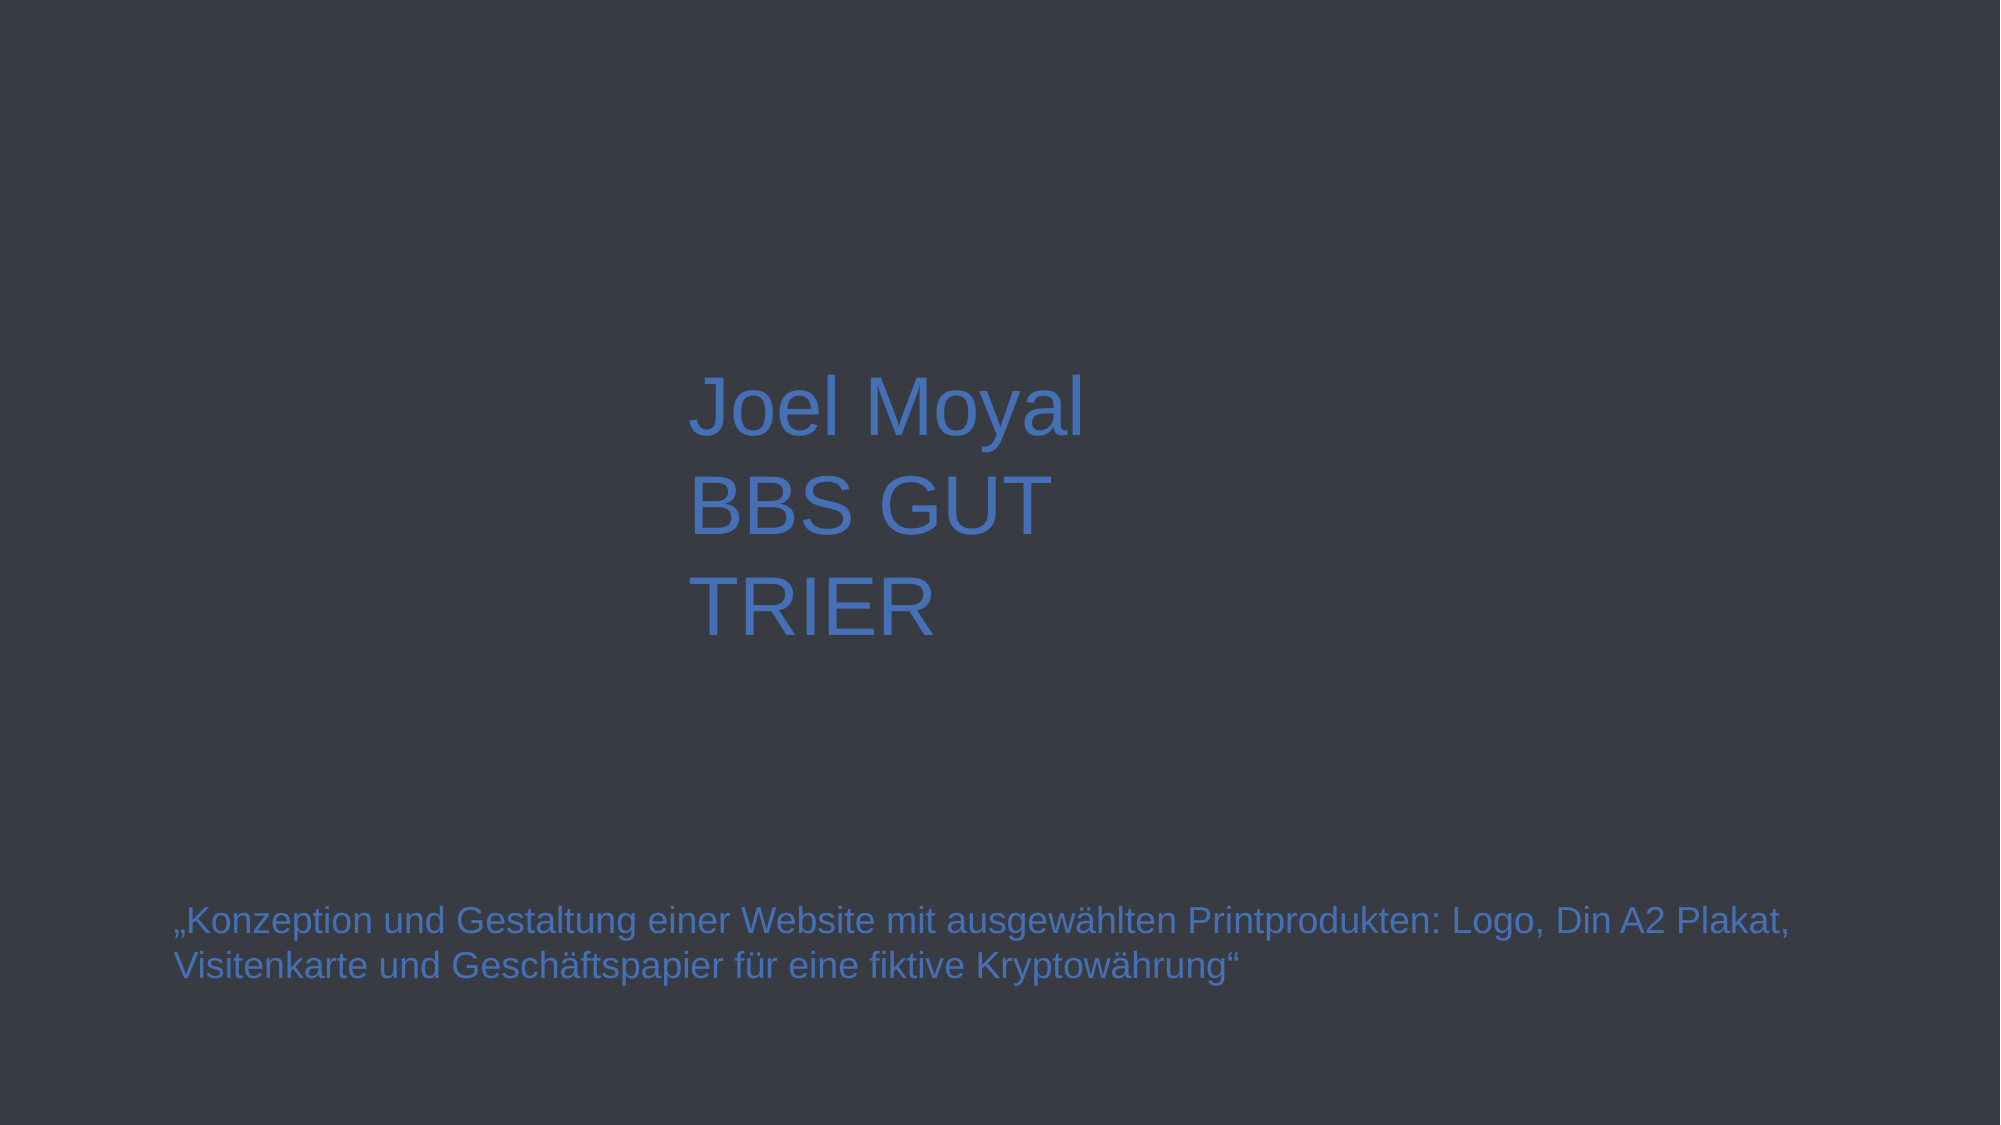

Joel Moyal
BBS GUT TRIER

„Konzeption und Gestaltung einer Website mit ausgewählten Printprodukten: Logo, Din A2 Plakat, Visitenkarte und Geschäftspapier für eine fiktive Kryptowährung“